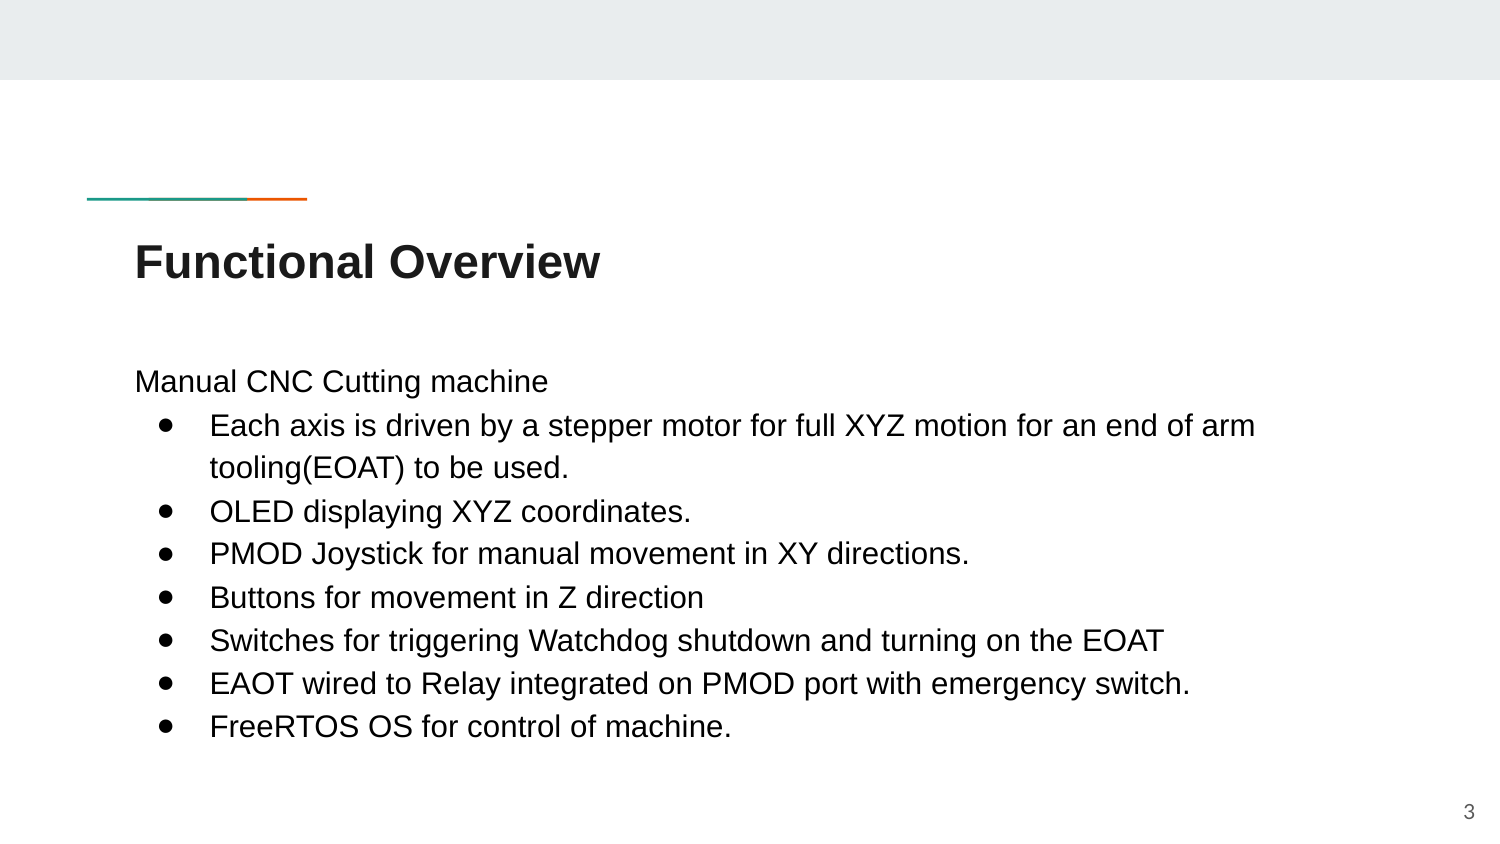

# Functional Overview
Manual CNC Cutting machine
Each axis is driven by a stepper motor for full XYZ motion for an end of arm tooling(EOAT) to be used.
OLED displaying XYZ coordinates.
PMOD Joystick for manual movement in XY directions.
Buttons for movement in Z direction
Switches for triggering Watchdog shutdown and turning on the EOAT
EAOT wired to Relay integrated on PMOD port with emergency switch.
FreeRTOS OS for control of machine.
3